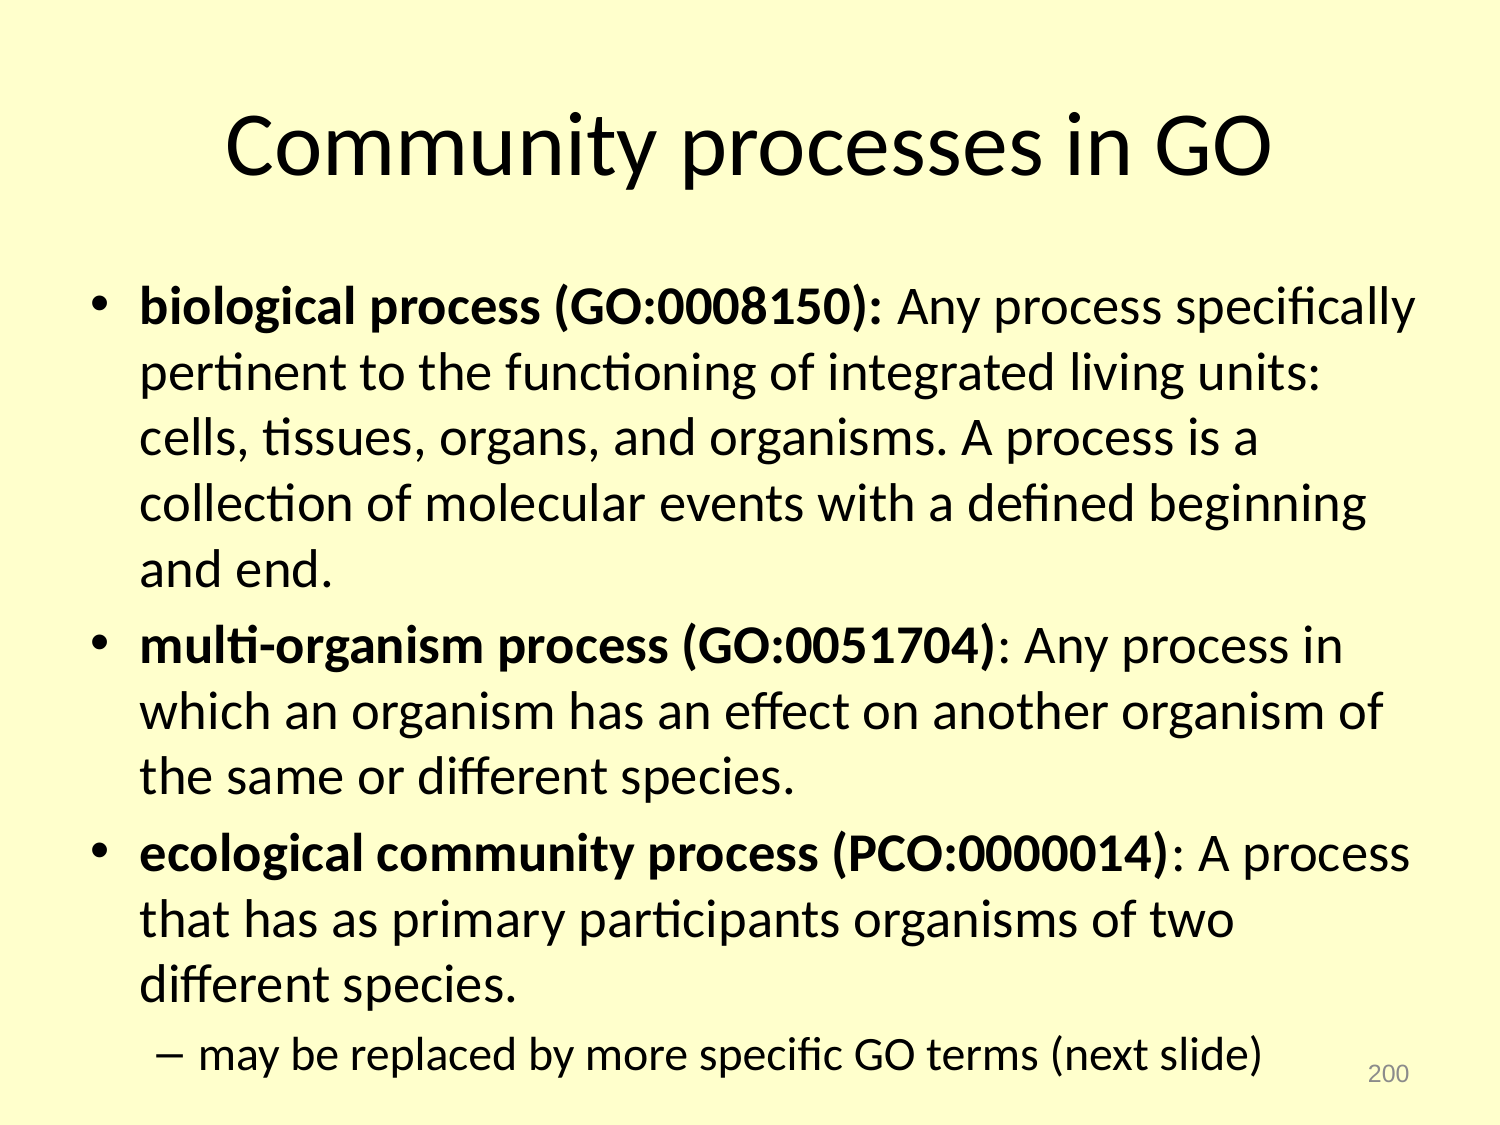

# Community processes in GO
biological process (GO:0008150): Any process specifically pertinent to the functioning of integrated living units: cells, tissues, organs, and organisms. A process is a collection of molecular events with a defined beginning and end.
multi-organism process (GO:0051704): Any process in which an organism has an effect on another organism of the same or different species.
ecological community process (PCO:0000014): A process that has as primary participants organisms of two different species.
may be replaced by more specific GO terms (next slide)

200